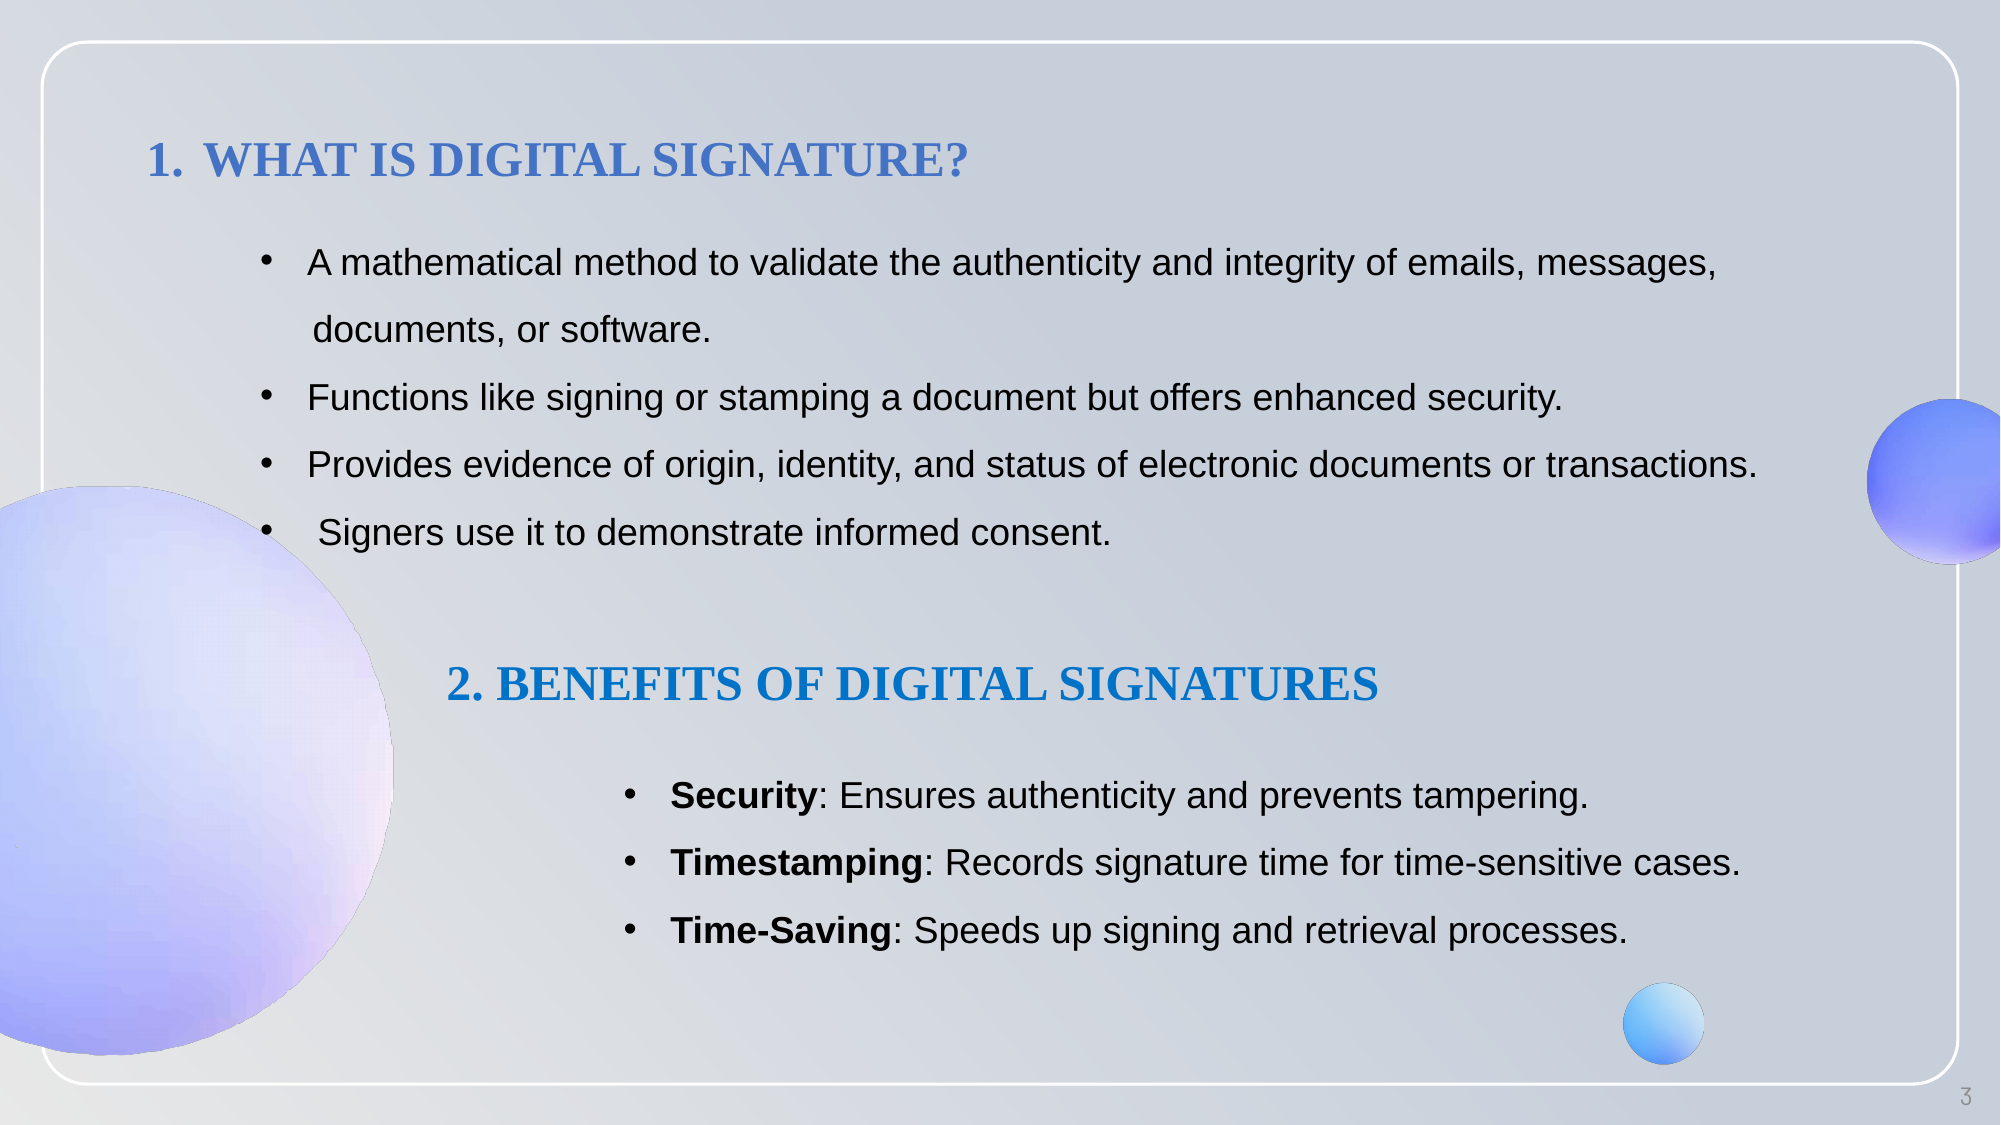

# WHAT IS DIGITAL SIGNATURE?

A mathematical method to validate the authenticity and integrity of emails, messages,
     documents, or software.
Functions like signing or stamping a document but offers enhanced security.
Provides evidence of origin, identity, and status of electronic documents or transactions.
 Signers use it to demonstrate informed consent.
2. BENEFITS OF DIGITAL SIGNATURES
Security: Ensures authenticity and prevents tampering.
Timestamping: Records signature time for time-sensitive cases.
Time-Saving: Speeds up signing and retrieval processes.
3